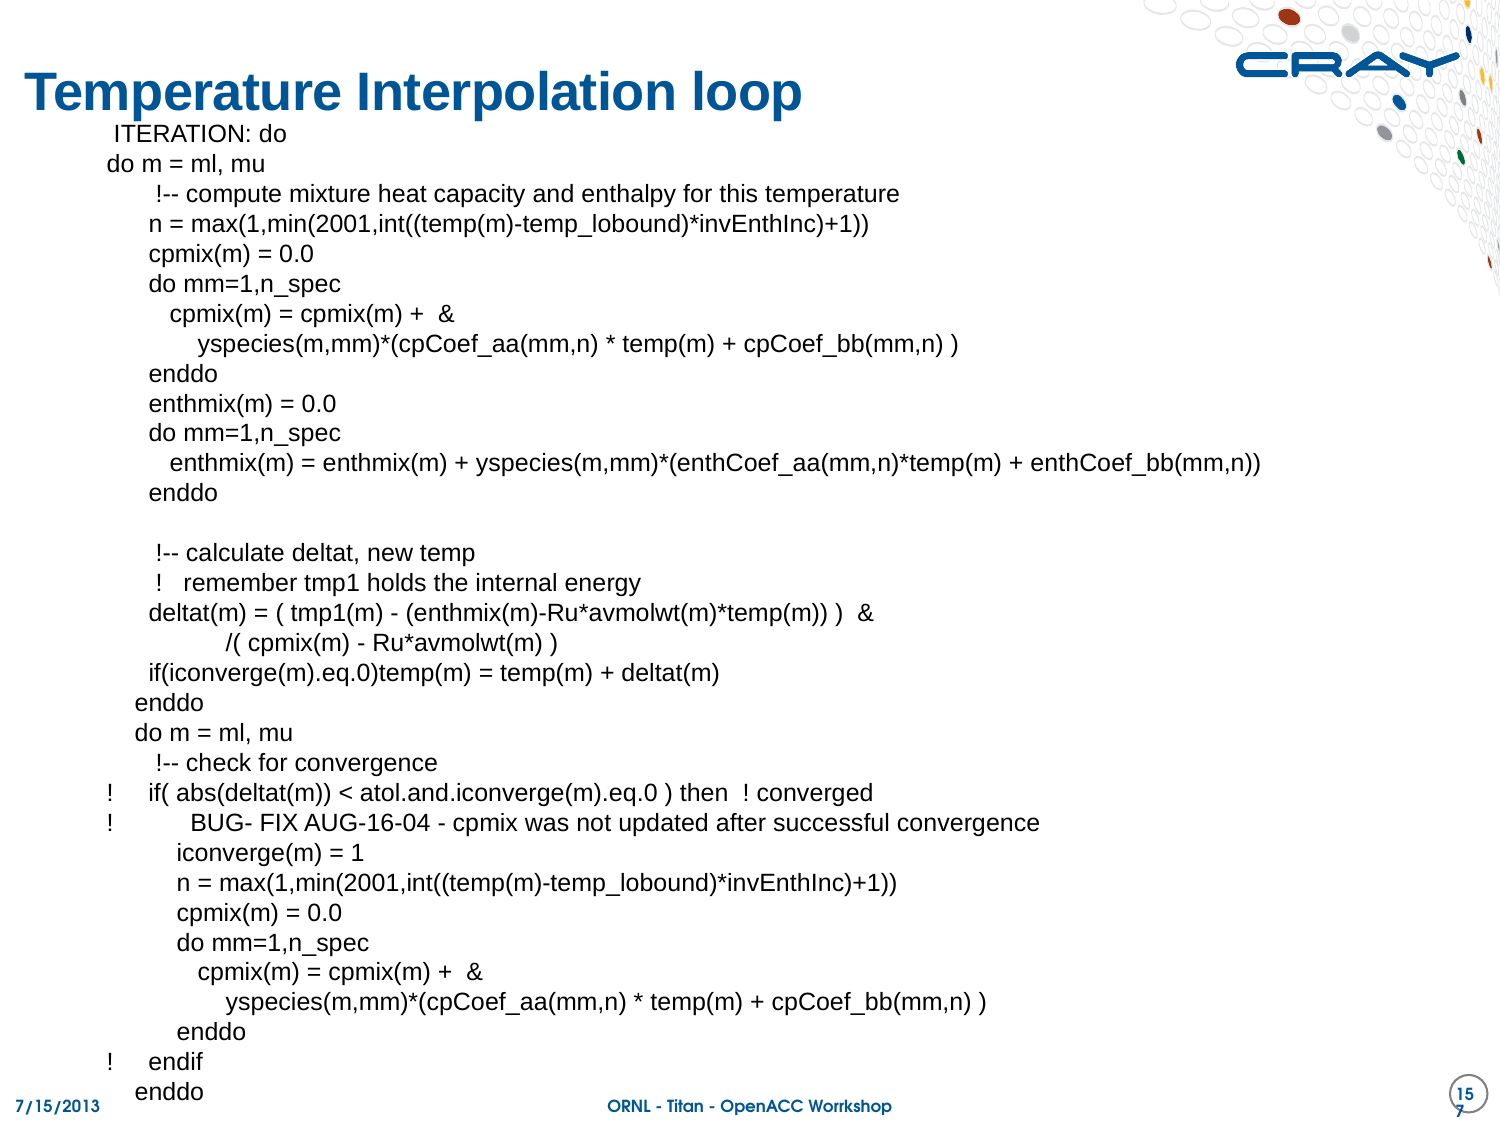

# Temperature Interpolation loop
 ITERATION: do
do m = ml, mu
       !-- compute mixture heat capacity and enthalpy for this temperature
      n = max(1,min(2001,int((temp(m)-temp_lobound)*invEnthInc)+1))
      cpmix(m) = 0.0
      do mm=1,n_spec
         cpmix(m) = cpmix(m) +  &
             yspecies(m,mm)*(cpCoef_aa(mm,n) * temp(m) + cpCoef_bb(mm,n) )
      enddo
      enthmix(m) = 0.0
      do mm=1,n_spec
         enthmix(m) = enthmix(m) + yspecies(m,mm)*(enthCoef_aa(mm,n)*temp(m) + enthCoef_bb(mm,n))
      enddo

       !-- calculate deltat, new temp
       !   remember tmp1 holds the internal energy
      deltat(m) = ( tmp1(m) - (enthmix(m)-Ru*avmolwt(m)*temp(m)) )  &
                 /( cpmix(m) - Ru*avmolwt(m) )
      if(iconverge(m).eq.0)temp(m) = temp(m) + deltat(m)
    enddo
    do m = ml, mu
       !-- check for convergence
!     if( abs(deltat(m)) < atol.and.iconverge(m).eq.0 ) then  ! converged
!           BUG- FIX AUG-16-04 - cpmix was not updated after successful convergence
          iconverge(m) = 1
          n = max(1,min(2001,int((temp(m)-temp_lobound)*invEnthInc)+1))
          cpmix(m) = 0.0
          do mm=1,n_spec
             cpmix(m) = cpmix(m) +  &
                 yspecies(m,mm)*(cpCoef_aa(mm,n) * temp(m) + cpCoef_bb(mm,n) )
          enddo
!     endif
    enddo
157
7/15/2013
ORNL - Titan - OpenACC Worrkshop